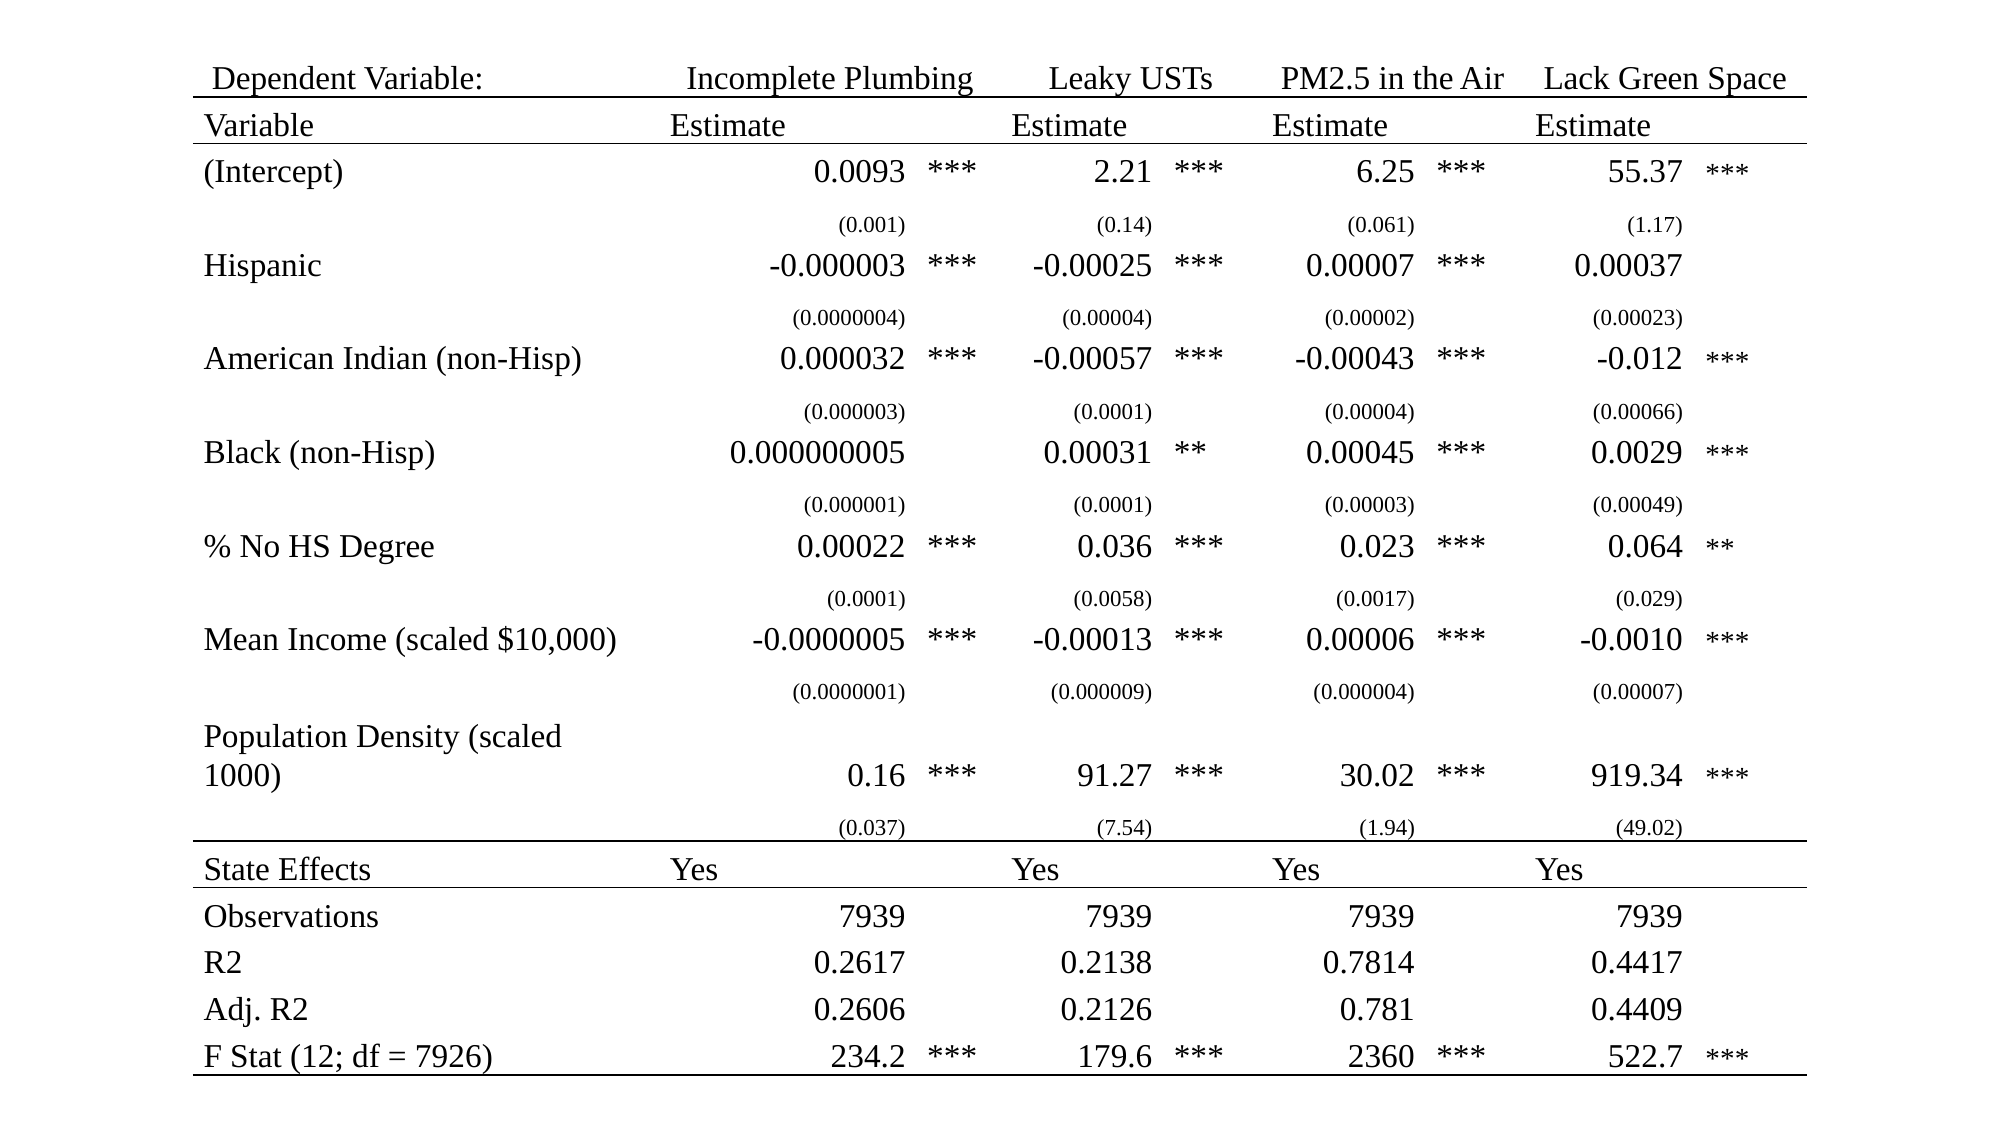

| Dependent Variable: | Incomplete Plumbing |  | Leaky USTs |  | PM2.5 in the Air |  | Lack Green Space |  |
| --- | --- | --- | --- | --- | --- | --- | --- | --- |
| Variable | Estimate |  | Estimate |  | Estimate |  | Estimate |  |
| (Intercept) | 0.0093 | \*\*\* | 2.21 | \*\*\* | 6.25 | \*\*\* | 55.37 | \*\*\* |
|  | (0.001) |  | (0.14) |  | (0.061) |  | (1.17) |  |
| Hispanic | -0.000003 | \*\*\* | -0.00025 | \*\*\* | 0.00007 | \*\*\* | 0.00037 |  |
|  | (0.0000004) |  | (0.00004) |  | (0.00002) |  | (0.00023) |  |
| American Indian (non-Hisp) | 0.000032 | \*\*\* | -0.00057 | \*\*\* | -0.00043 | \*\*\* | -0.012 | \*\*\* |
|  | (0.000003) |  | (0.0001) |  | (0.00004) |  | (0.00066) |  |
| Black (non-Hisp) | 0.000000005 |  | 0.00031 | \*\* | 0.00045 | \*\*\* | 0.0029 | \*\*\* |
|  | (0.000001) |  | (0.0001) |  | (0.00003) |  | (0.00049) |  |
| % No HS Degree | 0.00022 | \*\*\* | 0.036 | \*\*\* | 0.023 | \*\*\* | 0.064 | \*\* |
|  | (0.0001) |  | (0.0058) |  | (0.0017) |  | (0.029) |  |
| Mean Income (scaled $10,000) | -0.0000005 | \*\*\* | -0.00013 | \*\*\* | 0.00006 | \*\*\* | -0.0010 | \*\*\* |
|  | (0.0000001) |  | (0.000009) |  | (0.000004) |  | (0.00007) |  |
| Population Density (scaled 1000) | 0.16 | \*\*\* | 91.27 | \*\*\* | 30.02 | \*\*\* | 919.34 | \*\*\* |
|  | (0.037) |  | (7.54) |  | (1.94) |  | (49.02) |  |
| State Effects | Yes |  | Yes |  | Yes |  | Yes |  |
| Observations | 7939 |  | 7939 |  | 7939 |  | 7939 |  |
| R2 | 0.2617 |  | 0.2138 |  | 0.7814 |  | 0.4417 |  |
| Adj. R2 | 0.2606 |  | 0.2126 |  | 0.781 |  | 0.4409 |  |
| F Stat (12; df = 7926) | 234.2 | \*\*\* | 179.6 | \*\*\* | 2360 | \*\*\* | 522.7 | \*\*\* |